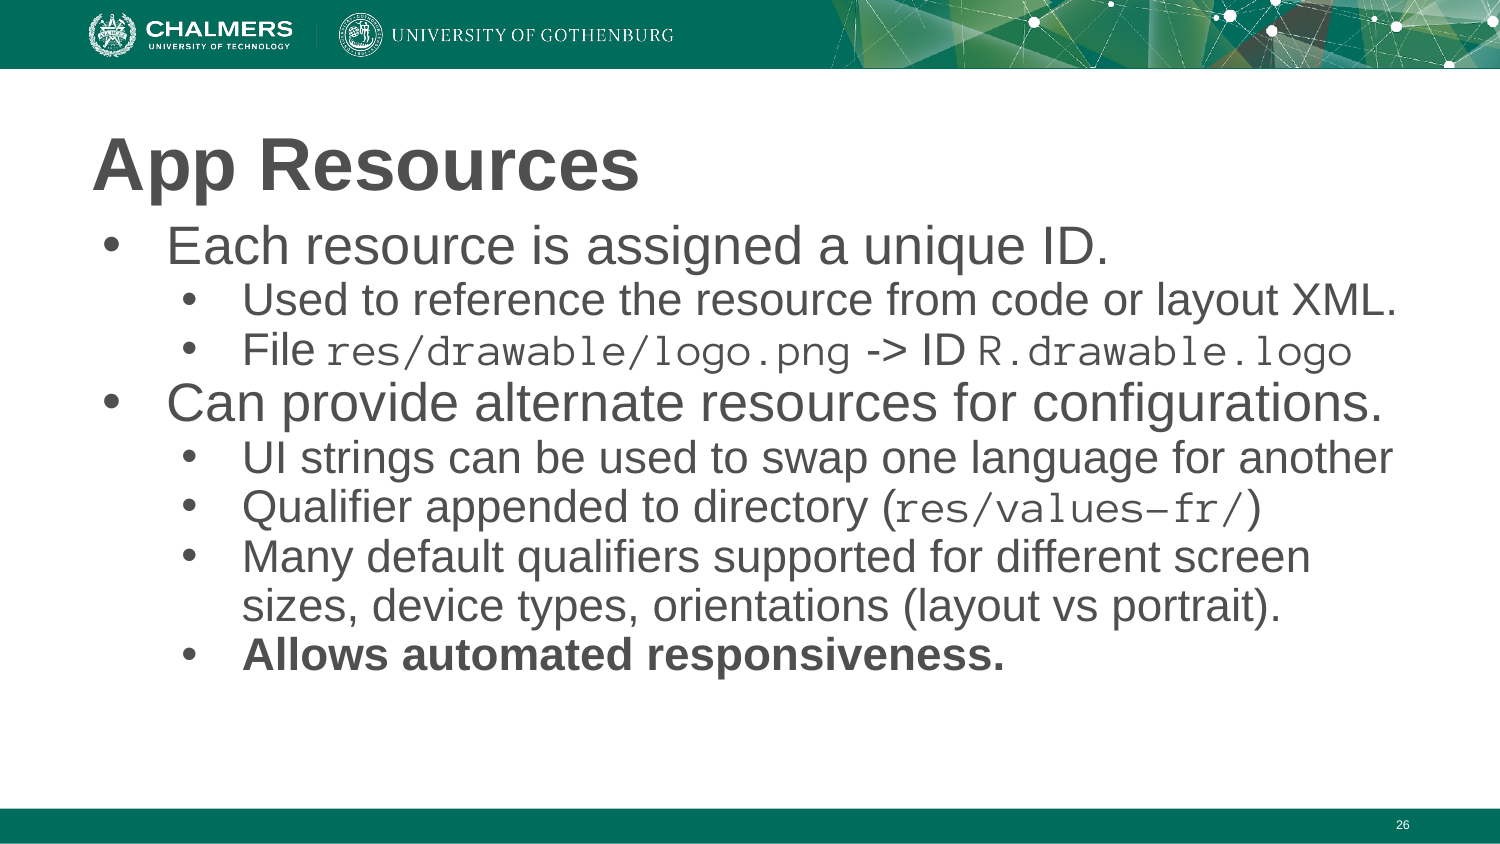

# App Resources
Each resource is assigned a unique ID.
Used to reference the resource from code or layout XML.
File res/drawable/logo.png -> ID R.drawable.logo
Can provide alternate resources for configurations.
UI strings can be used to swap one language for another
Qualifier appended to directory (res/values-fr/)
Many default qualifiers supported for different screen sizes, device types, orientations (layout vs portrait).
Allows automated responsiveness.
26